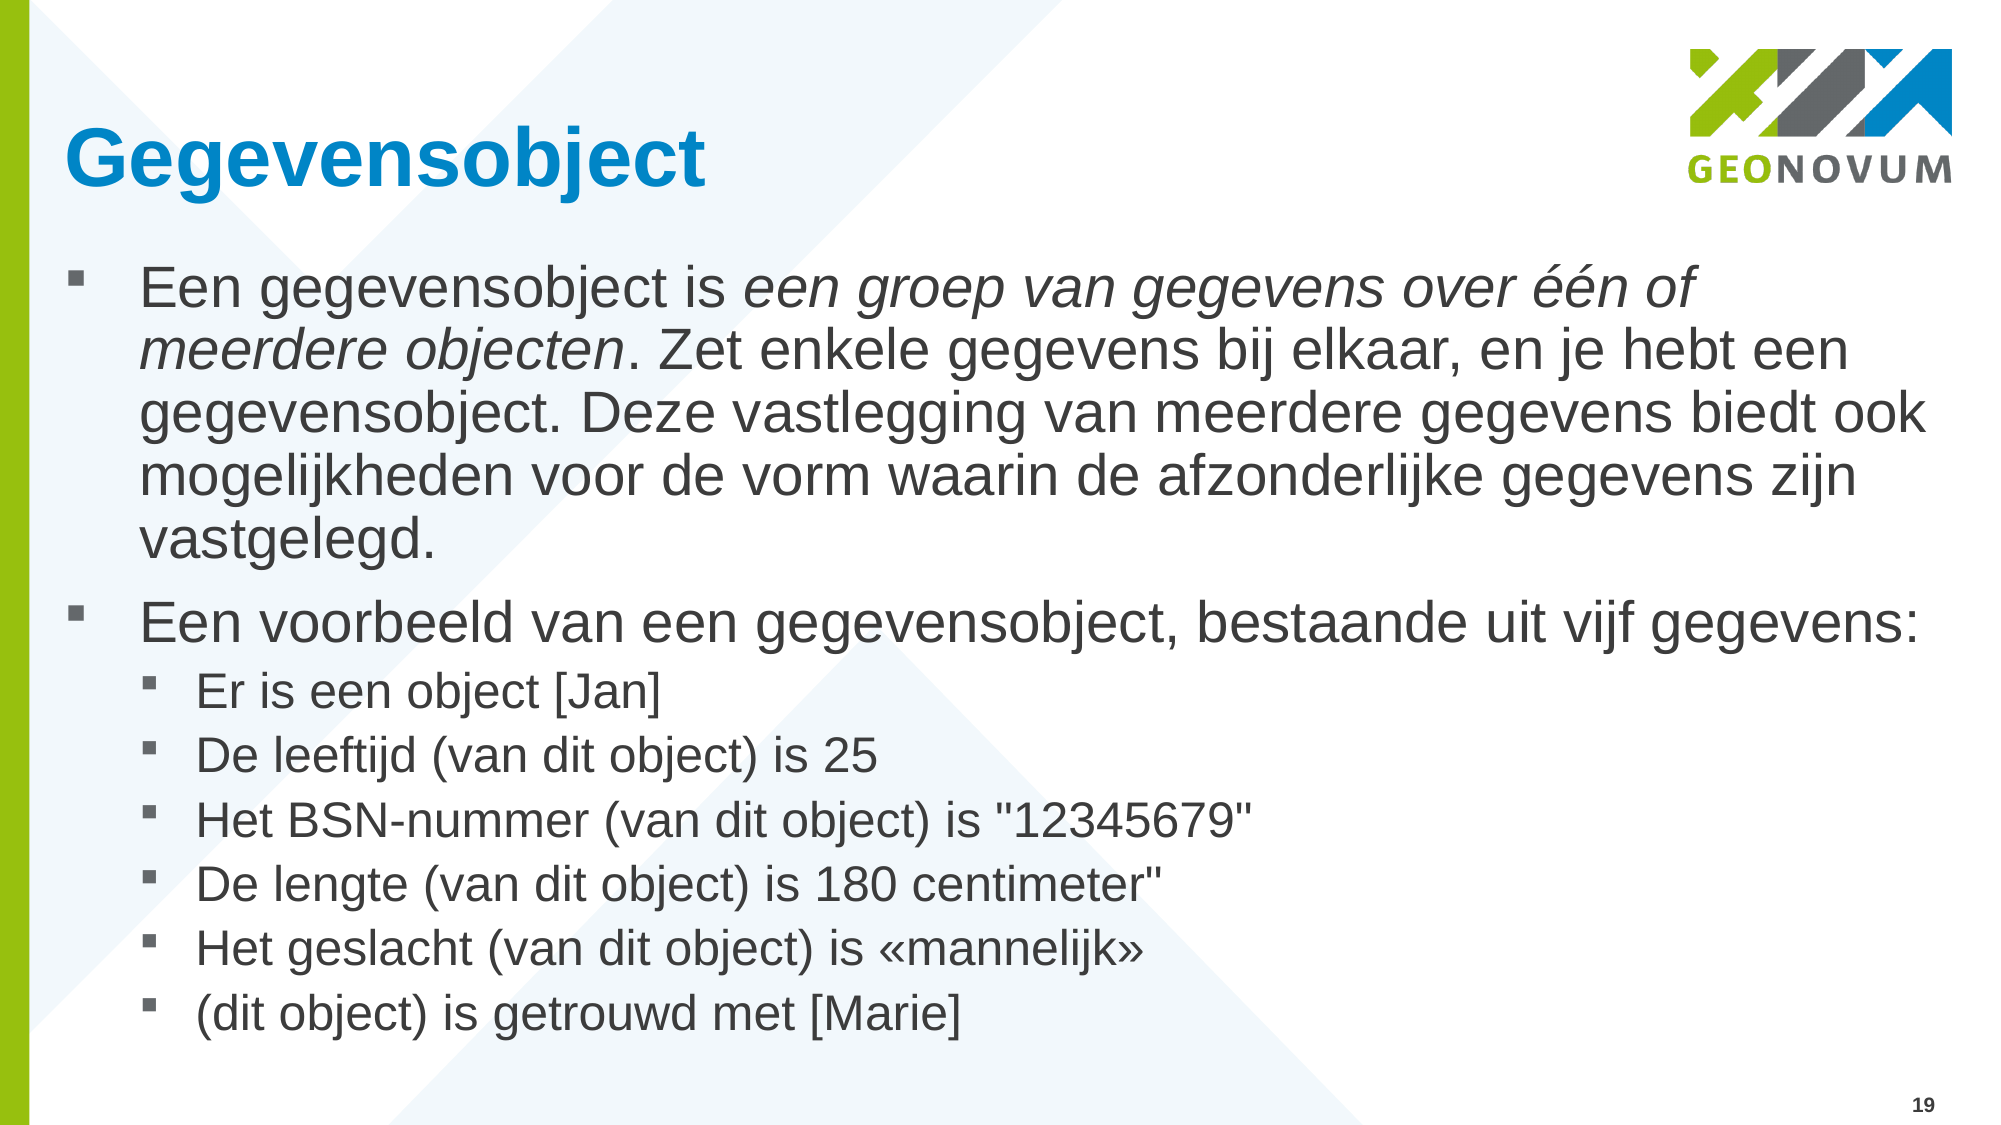

# Gegevensobject
Een gegevensobject is een groep van gegevens over één of meerdere objecten. Zet enkele gegevens bij elkaar, en je hebt een gegevensobject. Deze vastlegging van meerdere gegevens biedt ook mogelijkheden voor de vorm waarin de afzonderlijke gegevens zijn vastgelegd.
Een voorbeeld van een gegevensobject, bestaande uit vijf gegevens:
Er is een object [Jan]
De leeftijd (van dit object) is 25
Het BSN-nummer (van dit object) is "12345679"
De lengte (van dit object) is 180 centimeter"
Het geslacht (van dit object) is «mannelijk»
(dit object) is getrouwd met [Marie]

19